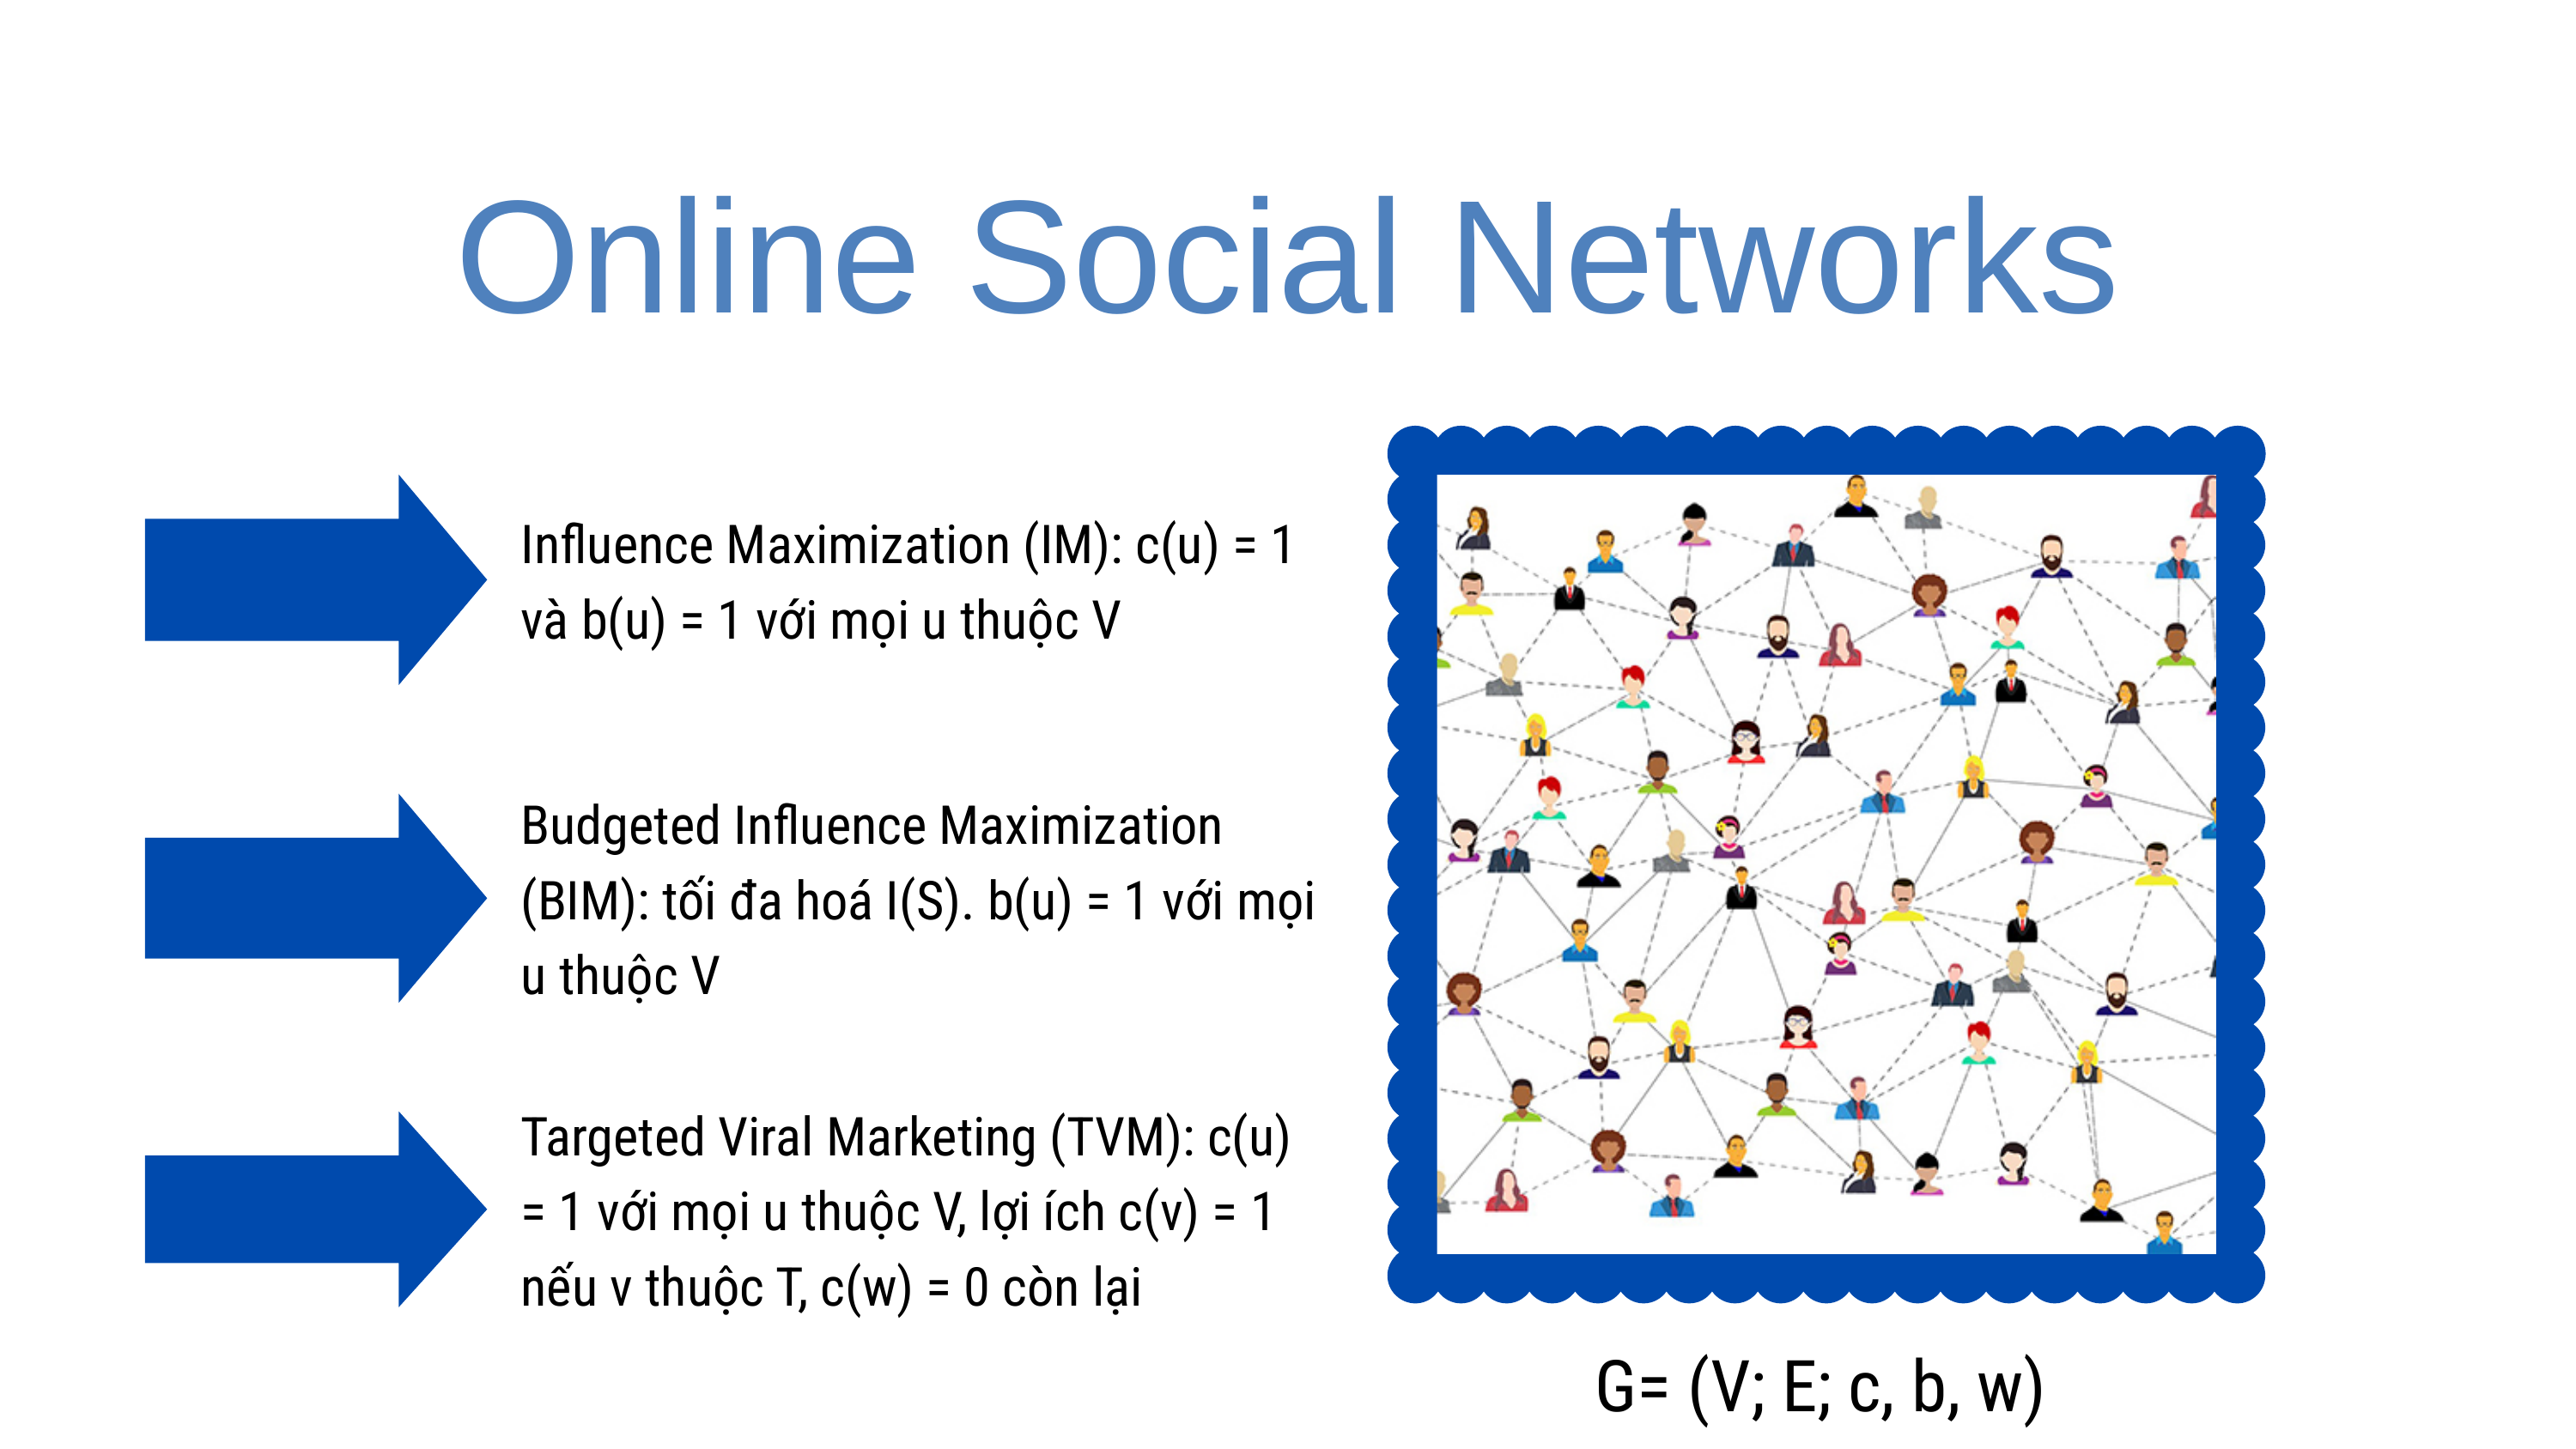

Online Social Networks

Influence Maximization (IM): c(u) = 1 và b(u) = 1 với mọi u thuộc V
Budgeted Influence Maximization (BIM): tối đa hoá I(S). b(u) = 1 với mọi u thuộc V

Targeted Viral Marketing (TVM): c(u) = 1 với mọi u thuộc V, lợi ích c(v) = 1 nếu v thuộc T, c(w) = 0 còn lại

G= (V; E; c, b, w)